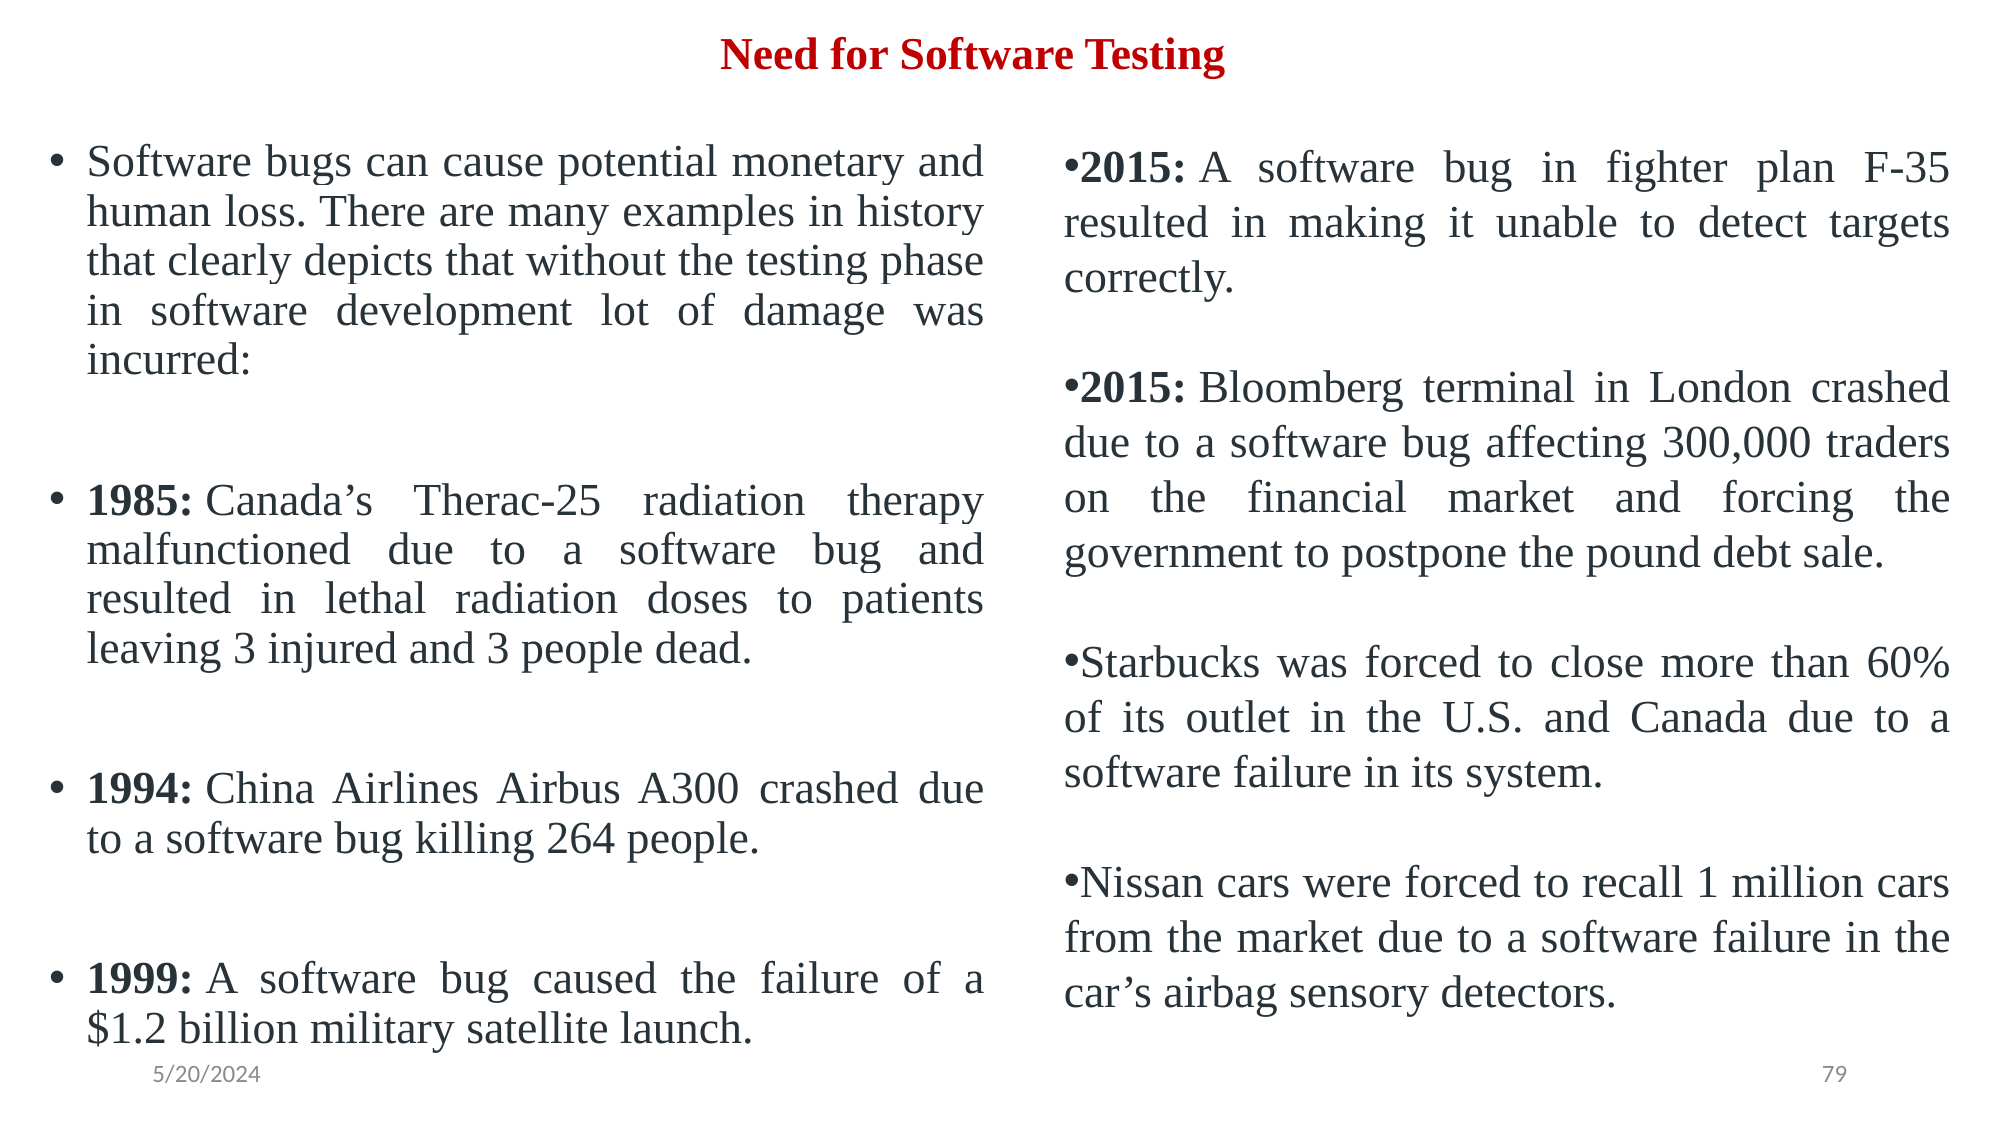

# Need for Software Testing
Software bugs can cause potential monetary and human loss. There are many examples in history that clearly depicts that without the testing phase in software development lot of damage was incurred:

1985: Canada’s Therac-25 radiation therapy malfunctioned due to a software bug and resulted in lethal radiation doses to patients leaving 3 injured and 3 people dead.

1994: China Airlines Airbus A300 crashed due to a software bug killing 264 people.

1999: A software bug caused the failure of a $1.2 billion military satellite launch.

2015: A software bug in fighter plan F-35 resulted in making it unable to detect targets correctly.

2015: Bloomberg terminal in London crashed due to a software bug affecting 300,000 traders on the financial market and forcing the government to postpone the pound debt sale.

Starbucks was forced to close more than 60% of its outlet in the U.S. and Canada due to a software failure in its system.

Nissan cars were forced to recall 1 million cars from the market due to a software failure in the car’s airbag sensory detectors.
5/20/2024
79